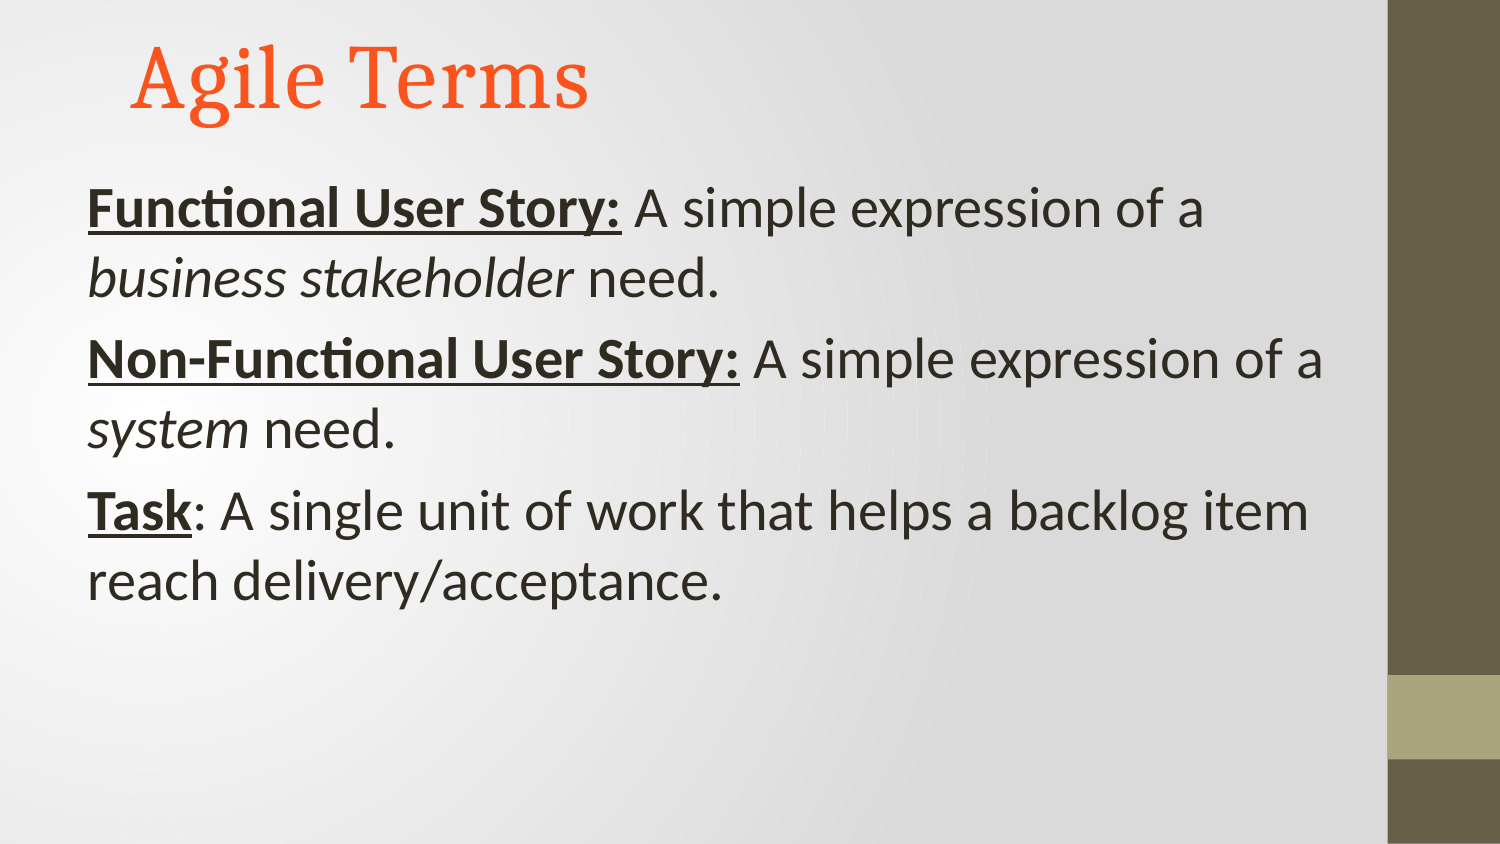

Agile Terms
Functional User Story: A simple expression of a business stakeholder need.
Non-Functional User Story: A simple expression of a system need.
Task: A single unit of work that helps a backlog item reach delivery/acceptance.